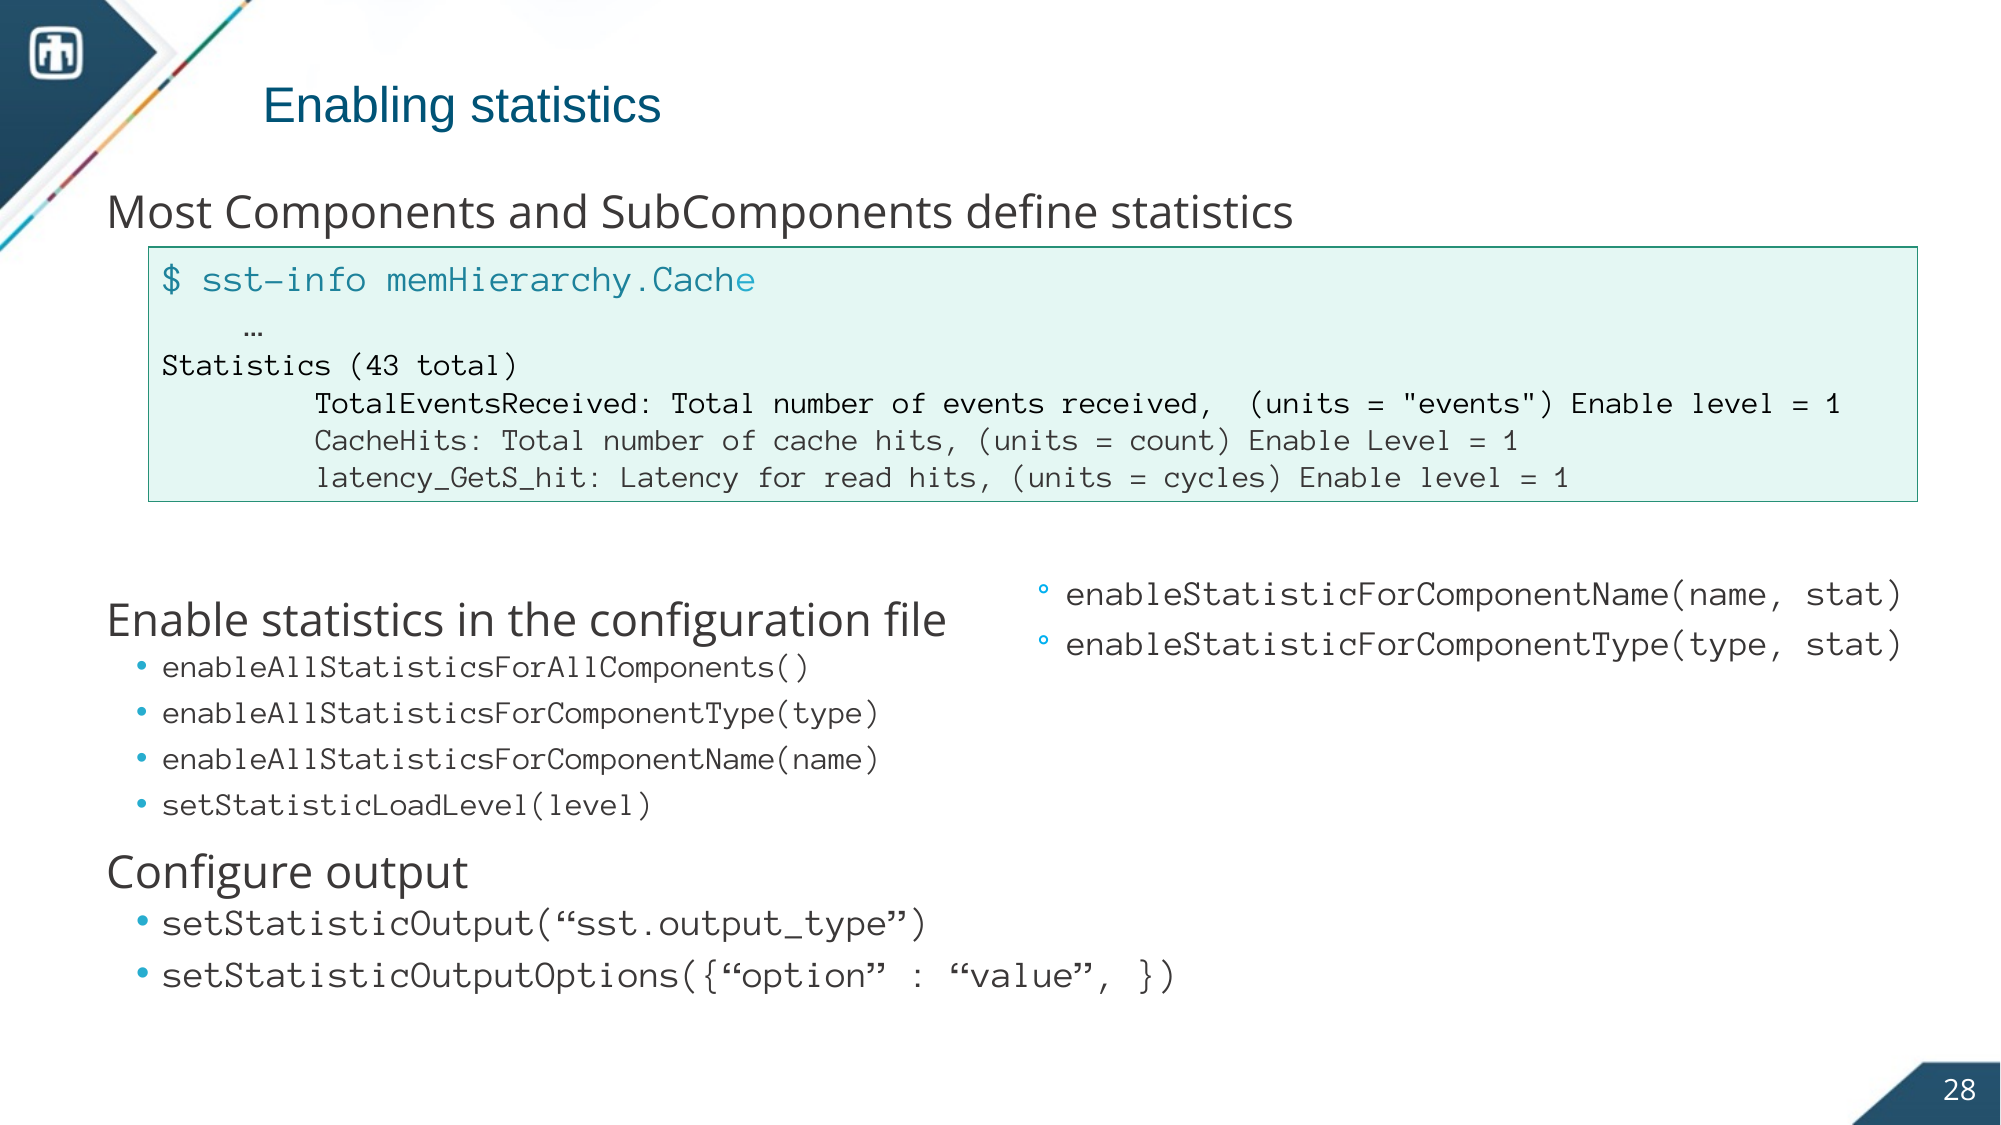

# Enabling statistics
Most Components and SubComponents define statistics

Enable statistics in the configuration file
enableAllStatisticsForAllComponents()
enableAllStatisticsForComponentType(type)
enableAllStatisticsForComponentName(name)
setStatisticLoadLevel(level)
Configure output
setStatisticOutput(“sst.output_type”)
setStatisticOutputOptions({“option” : “value”, })

$ sst-info memHierarchy.Cache
    …
Statistics (43 total)
         TotalEventsReceived: Total number of events received,  (units = "events") Enable level = 1
         CacheHits: Total number of cache hits, (units = count) Enable Level = 1
         latency_GetS_hit: Latency for read hits, (units = cycles) Enable level = 1
enableStatisticForComponentName(name, stat)
enableStatisticForComponentType(type, stat)
28